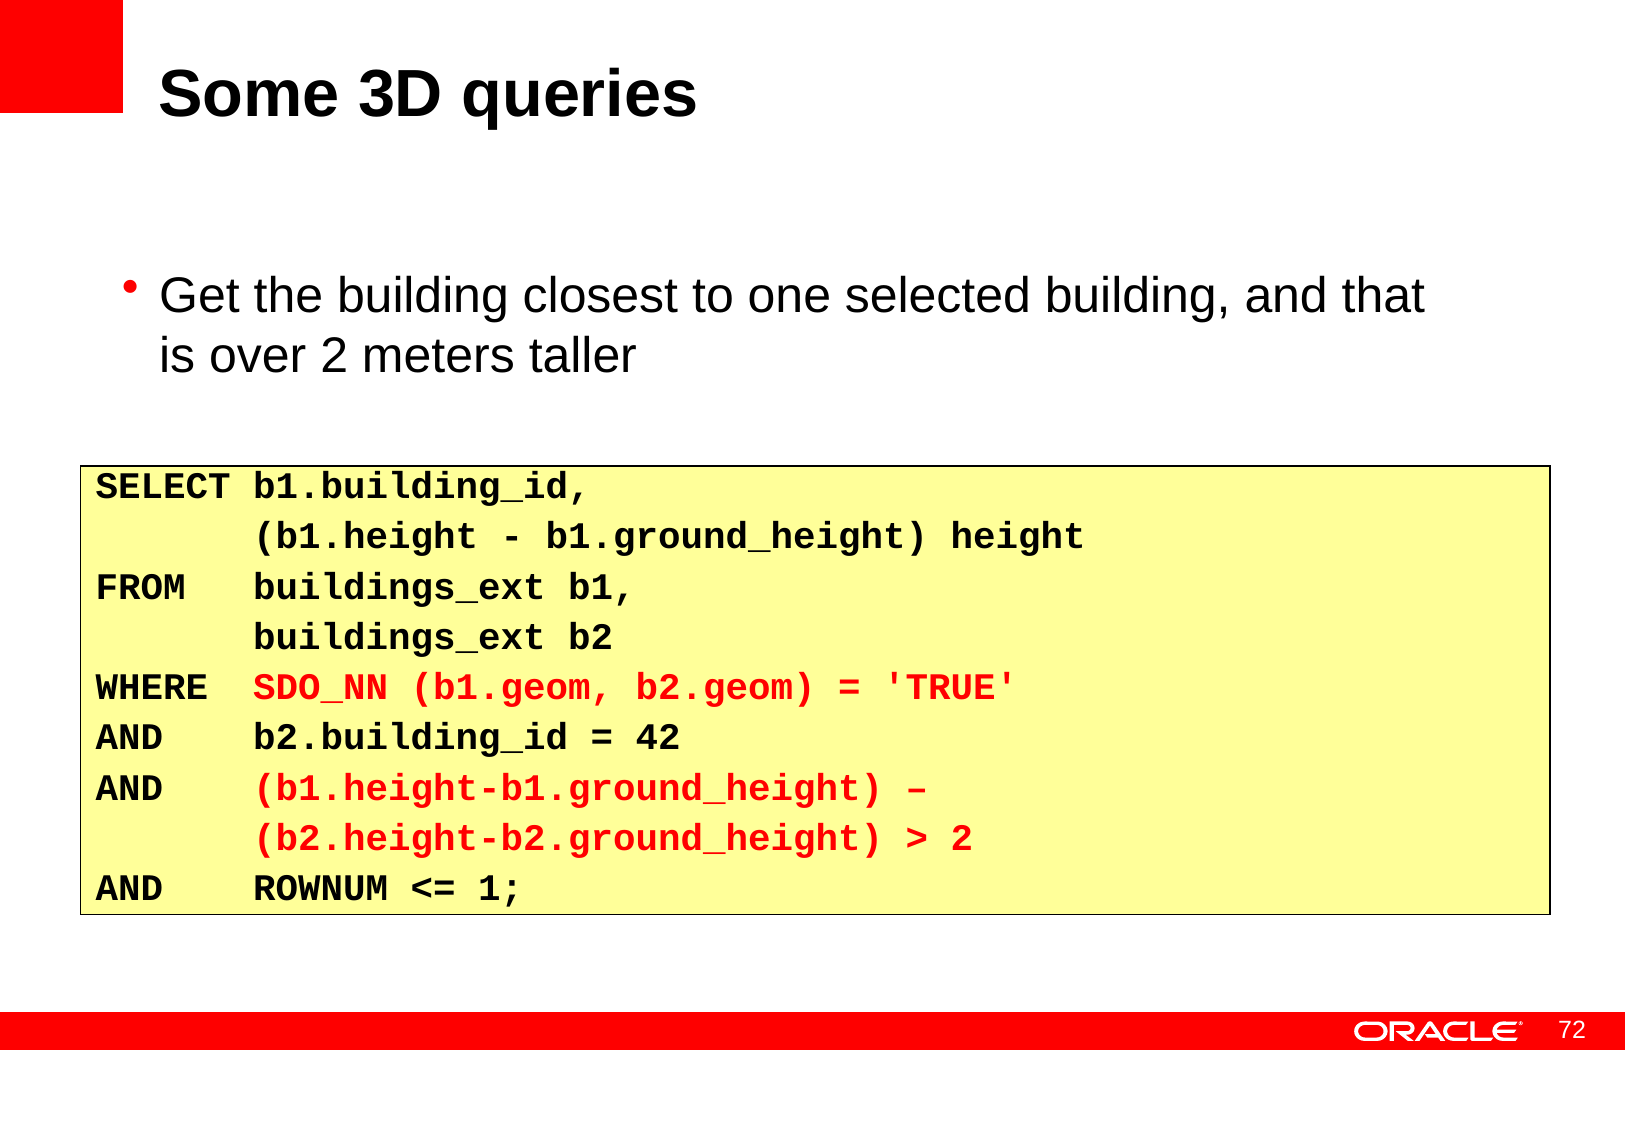

# Some 3D queries
Get the building closest to one selected building, and that is over 2 meters taller
SELECT b1.building_id,
       (b1.height - b1.ground_height) height
FROM   buildings_ext b1,
       buildings_ext b2
WHERE  SDO_NN (b1.geom, b2.geom) = 'TRUE'
AND    b2.building_id = 42
AND    (b1.height-b1.ground_height) –
       (b2.height-b2.ground_height) > 2
AND    ROWNUM <= 1;